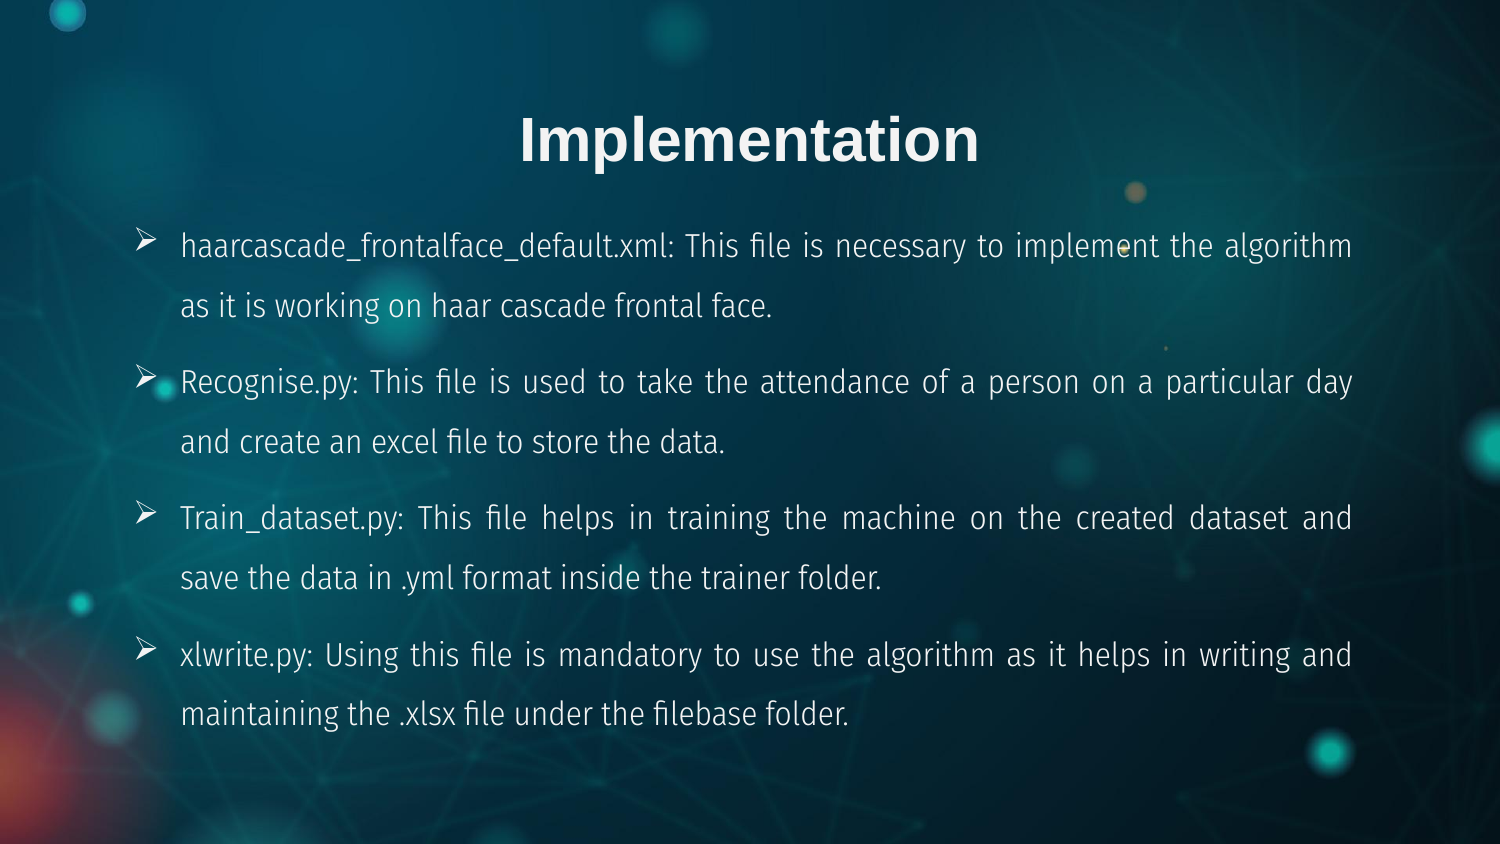

# Implementation
haarcascade_frontalface_default.xml: This file is necessary to implement the algorithm as it is working on haar cascade frontal face.
Recognise.py: This file is used to take the attendance of a person on a particular day and create an excel file to store the data.
Train_dataset.py: This file helps in training the machine on the created dataset and save the data in .yml format inside the trainer folder.
xlwrite.py: Using this file is mandatory to use the algorithm as it helps in writing and maintaining the .xlsx file under the filebase folder.